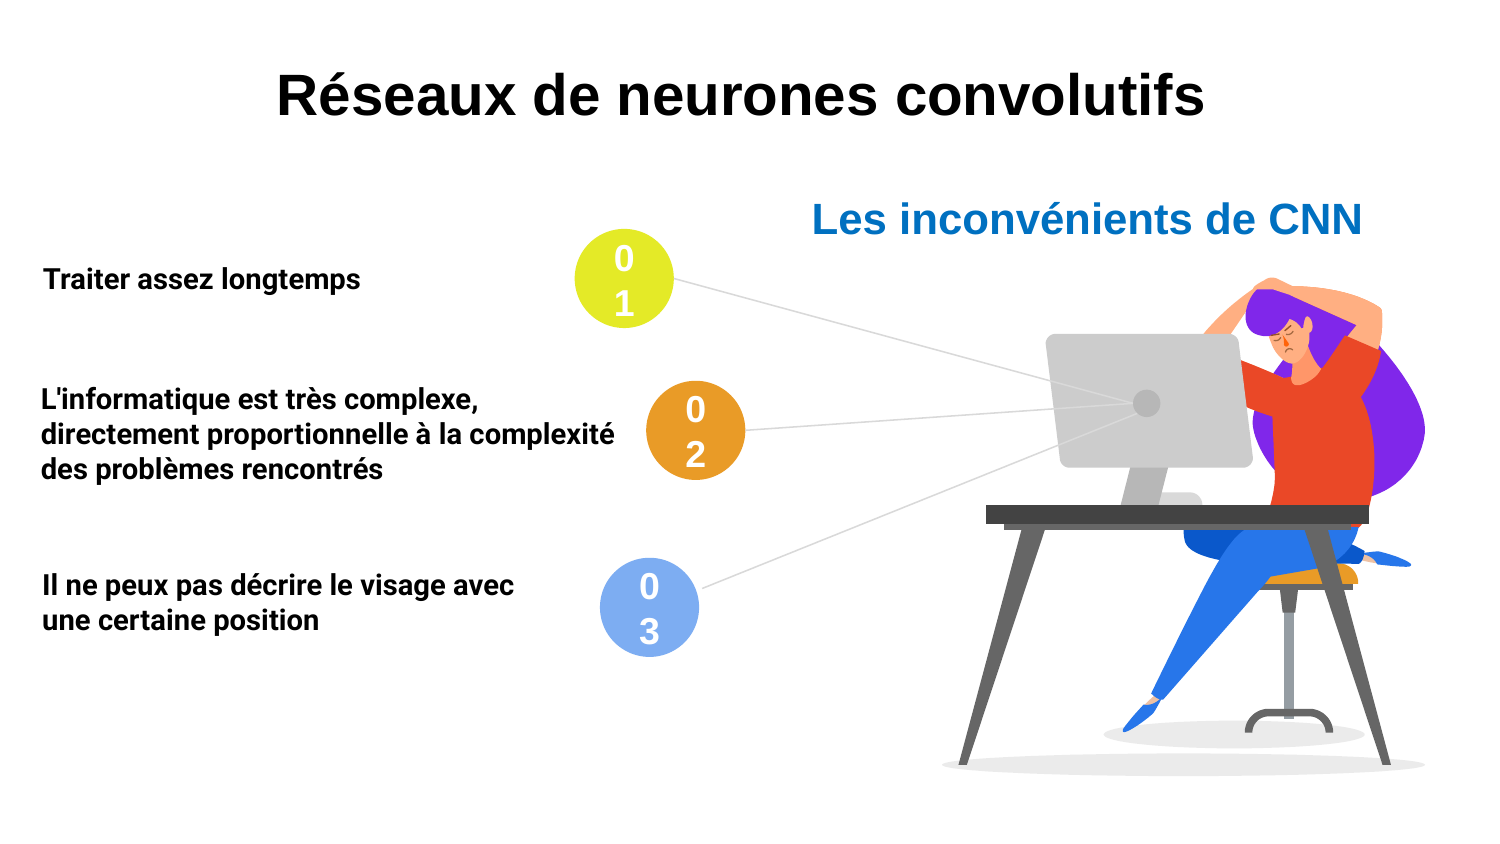

# Réseaux de neurones convolutifs
Les inconvénients de CNN
01
Traiter assez longtemps

02
L'informatique est très complexe, directement proportionnelle à la complexité des problèmes rencontrés

03
Il ne peux pas décrire le visage avec une certaine position